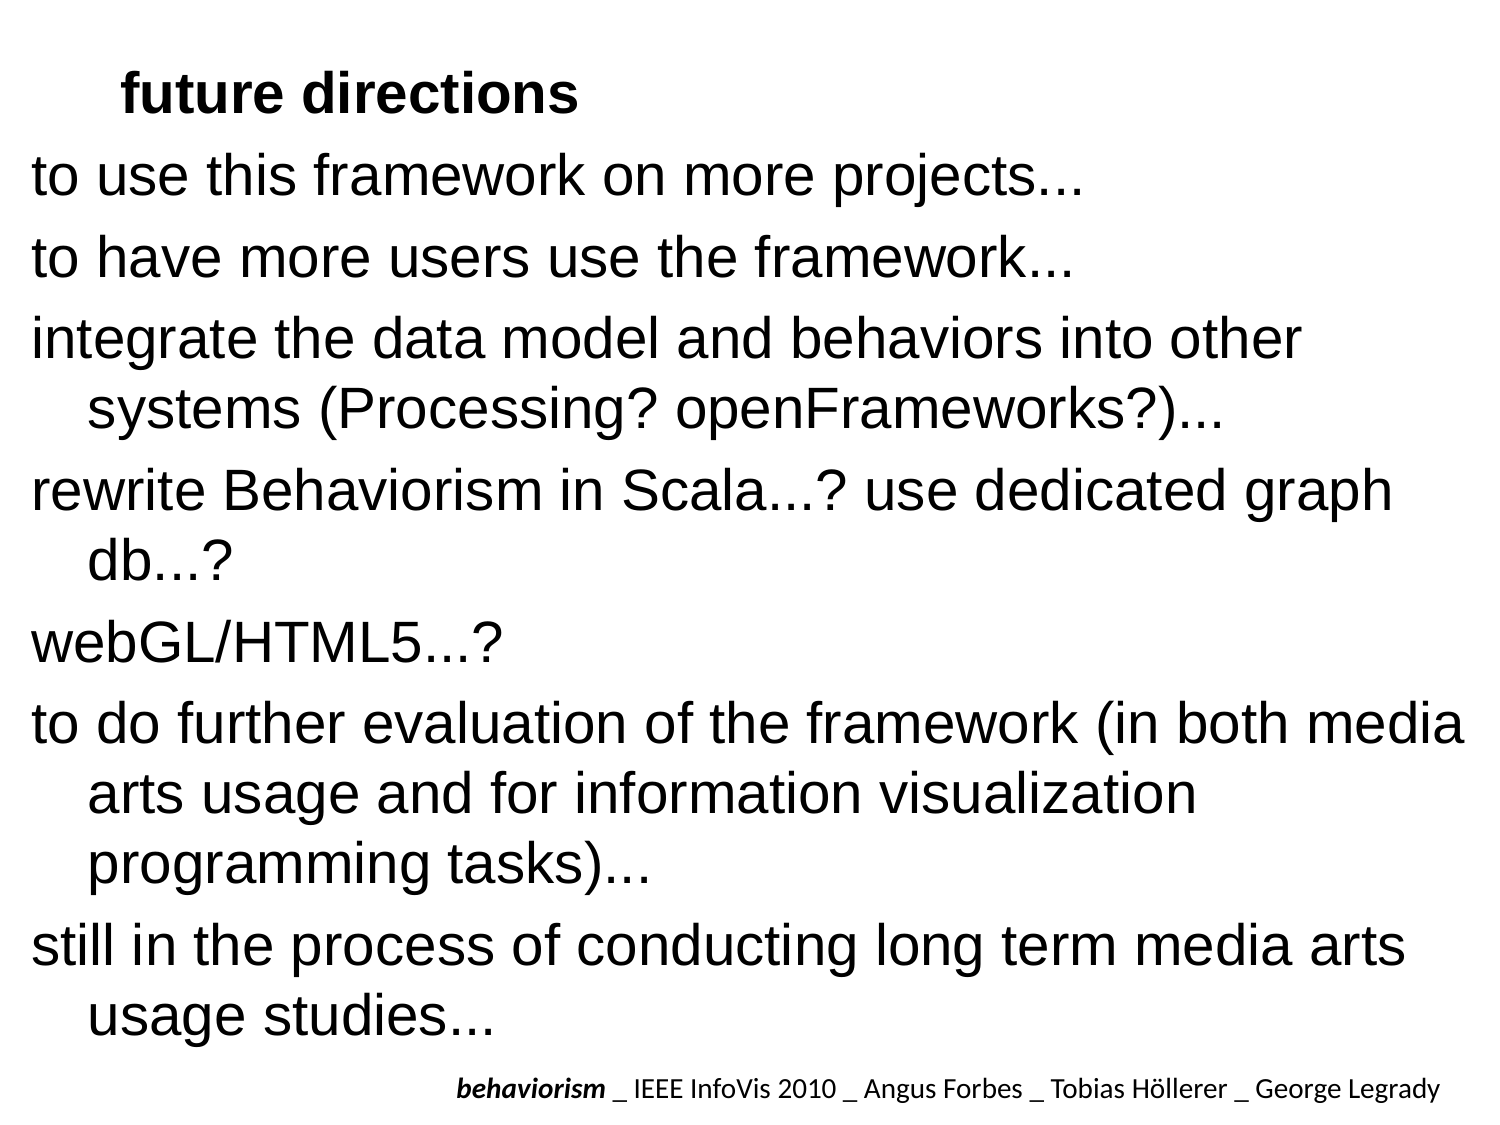

#
	  future directions
to use this framework on more projects...
to have more users use the framework...
integrate the data model and behaviors into other systems (Processing? openFrameworks?)...
rewrite Behaviorism in Scala...? use dedicated graph db...?
webGL/HTML5...?
to do further evaluation of the framework (in both media arts usage and for information visualization programming tasks)...
still in the process of conducting long term media arts usage studies...